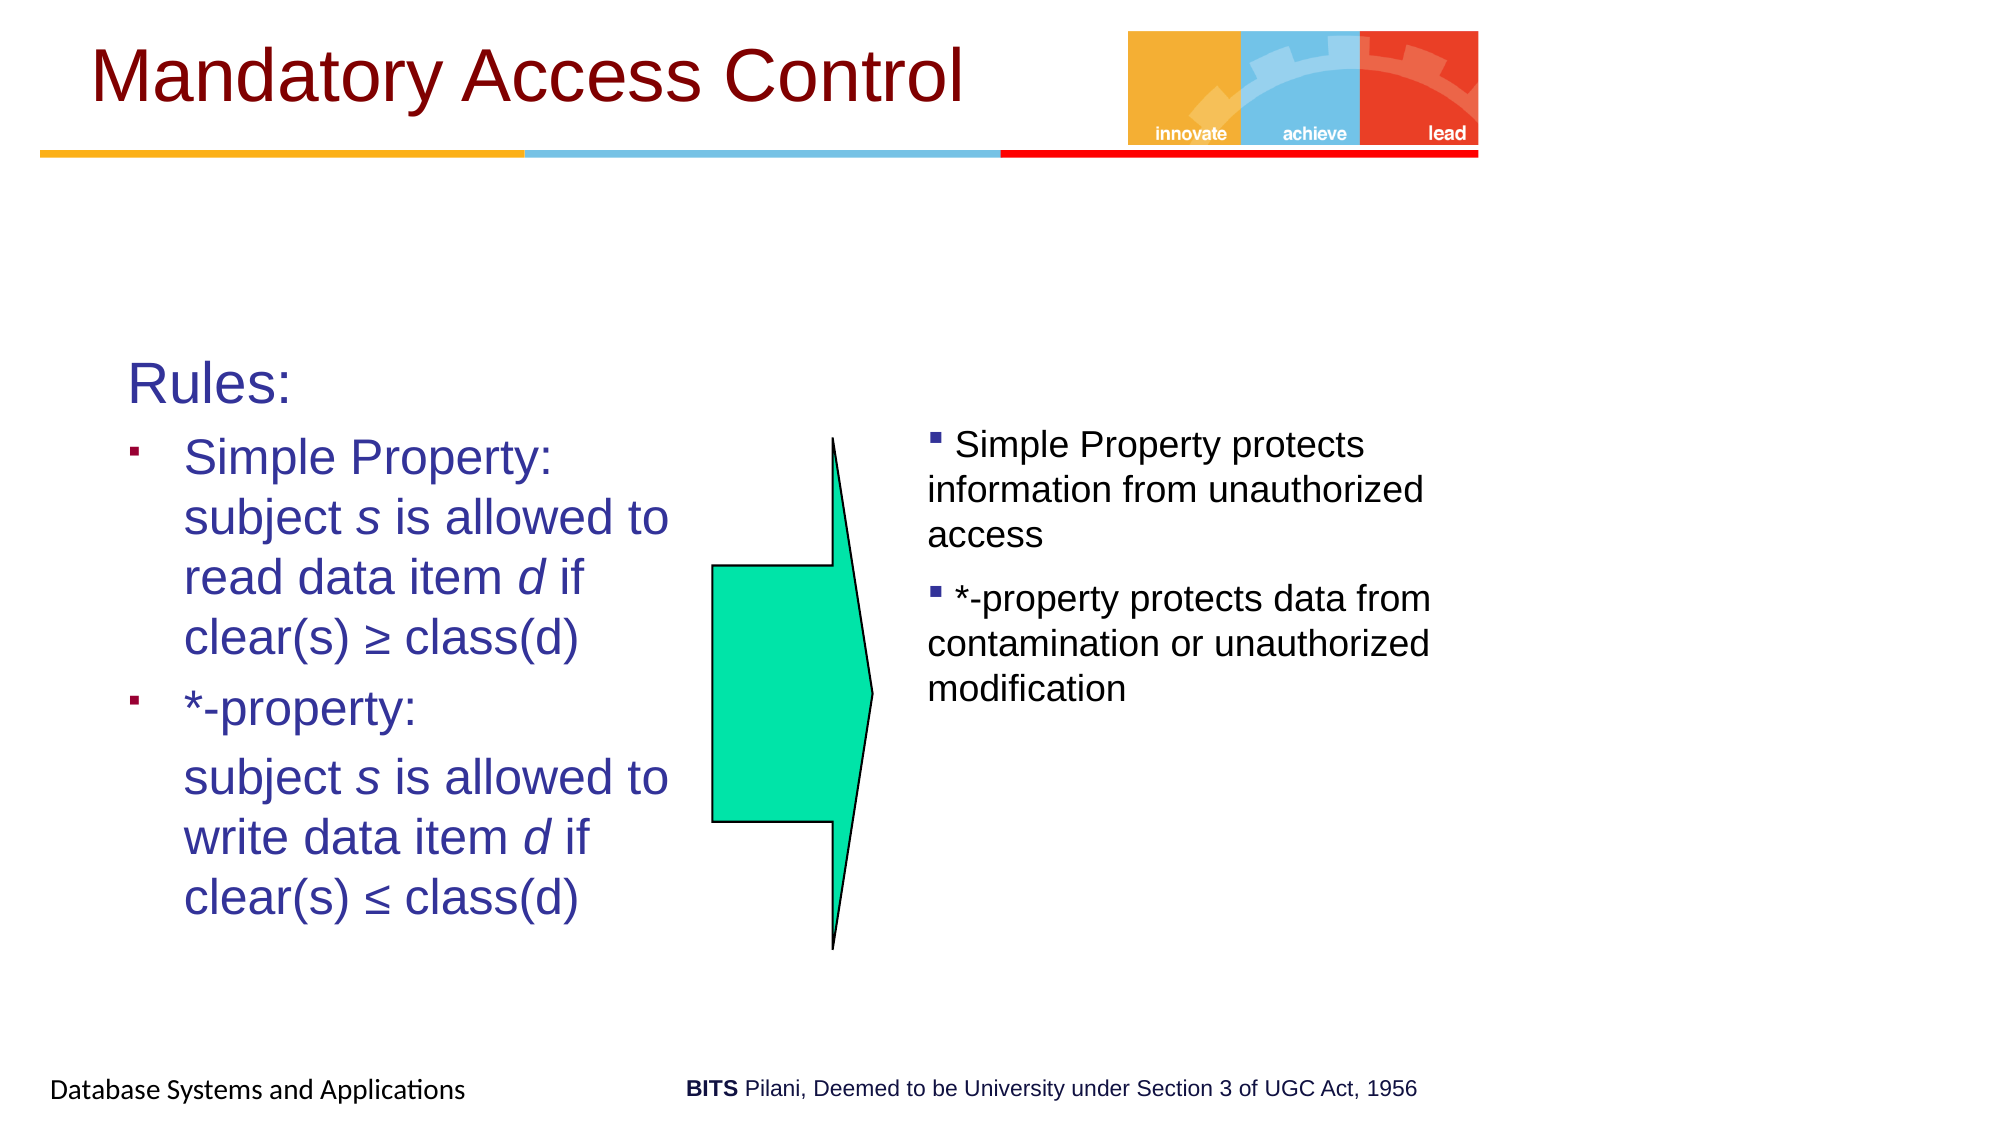

Mandatory Access Control
Rules:
Simple Property:  subject s is allowed to read data item d if clear(s) ≥ class(d)
*-property:
    subject s is allowed to write data item d if clear(s) ≤ class(d)
 Simple Property protects information from unauthorized access
 *-property protects data from contamination or unauthorized modification